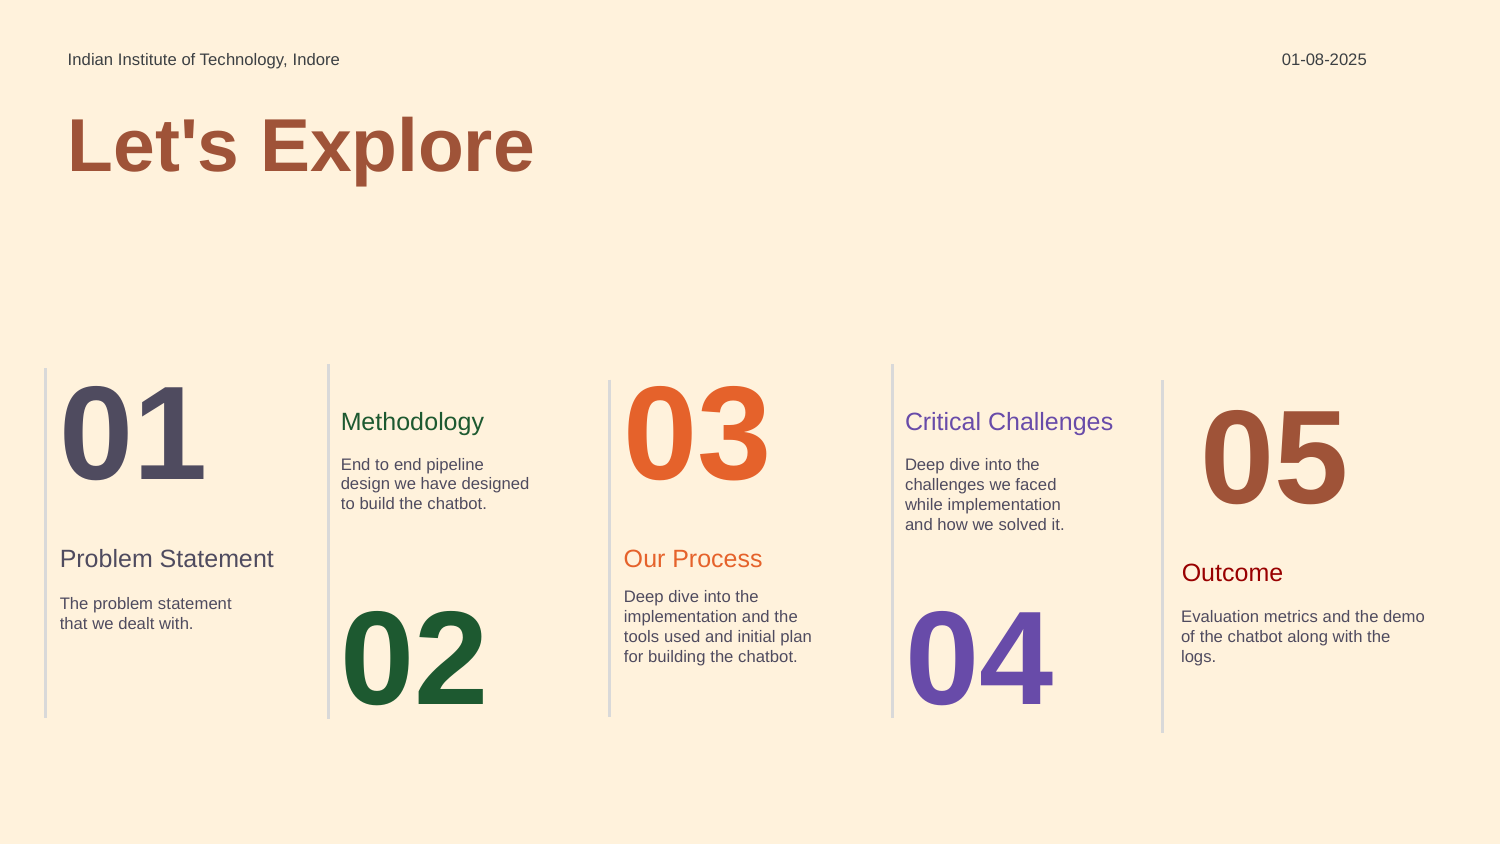

01-08-2025
Indian Institute of Technology, Indore
# Let's Explore
01
03
Critical Challenges
Methodology
End to end pipeline design we have designed to build the chatbot.
Deep dive into the challenges we faced while implementation and how we solved it.

Problem Statement
Our Process
02
04
Deep dive into the implementation and the tools used and initial plan for building the chatbot.

The problem statement that we dealt with.
05
Evaluation metrics and the demo of the chatbot along with the logs.
Outcome